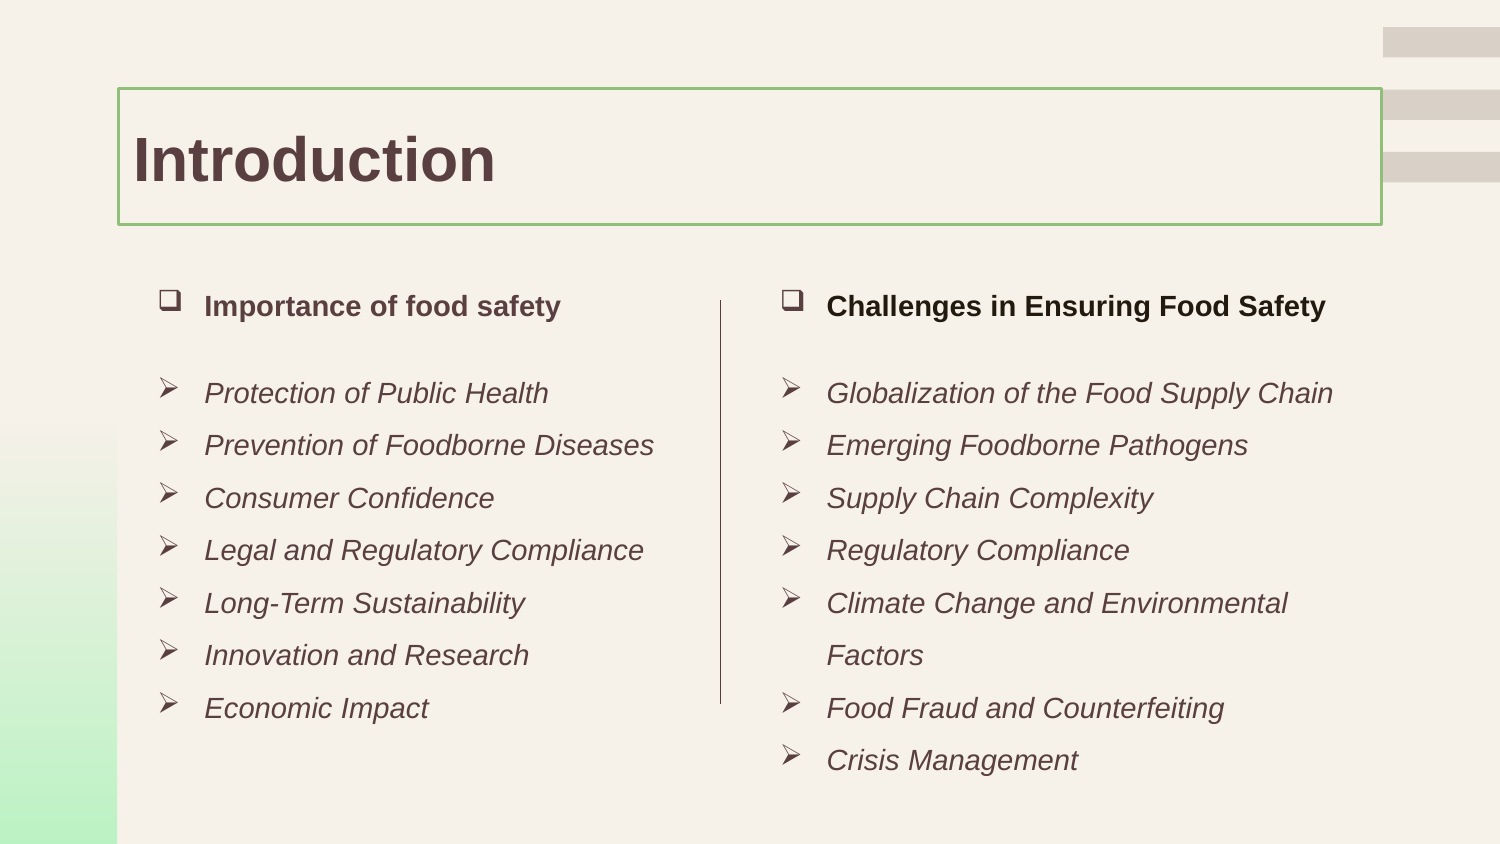

# Introduction
Challenges in Ensuring Food Safety

Globalization of the Food Supply Chain
Emerging Foodborne Pathogens
Supply Chain Complexity
Regulatory Compliance
Climate Change and Environmental Factors
Food Fraud and Counterfeiting
Crisis Management
Importance of food safety

Protection of Public Health
Prevention of Foodborne Diseases
Consumer Confidence
Legal and Regulatory Compliance
Long-Term Sustainability
Innovation and Research
Economic Impact